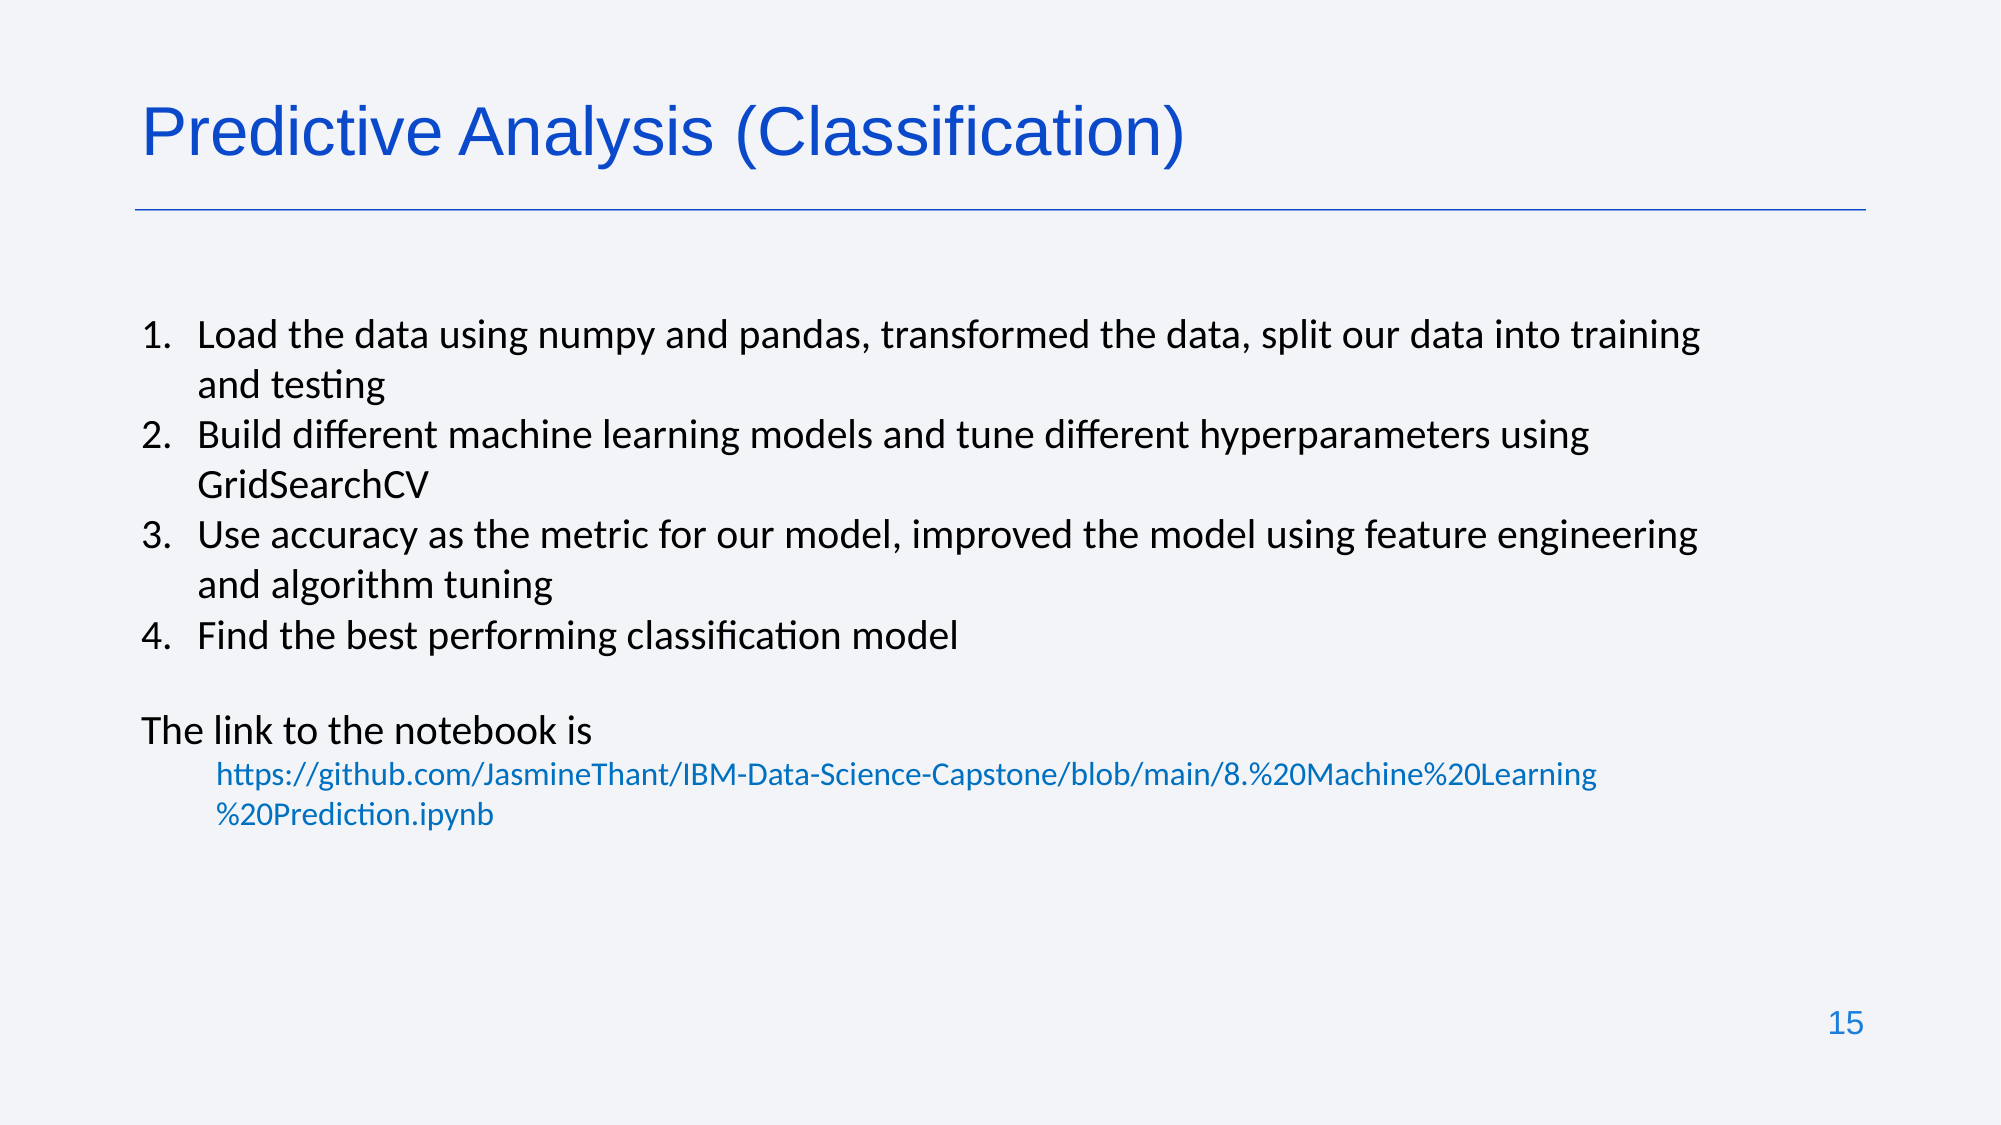

Predictive Analysis (Classification)
Load the data using numpy and pandas, transformed the data, split our data into training and testing
Build different machine learning models and tune different hyperparameters using GridSearchCV
Use accuracy as the metric for our model, improved the model using feature engineering and algorithm tuning
Find the best performing classification model

The link to the notebook is
https://github.com/JasmineThant/IBM-Data-Science-Capstone/blob/main/8.%20Machine%20Learning%20Prediction.ipynb

15